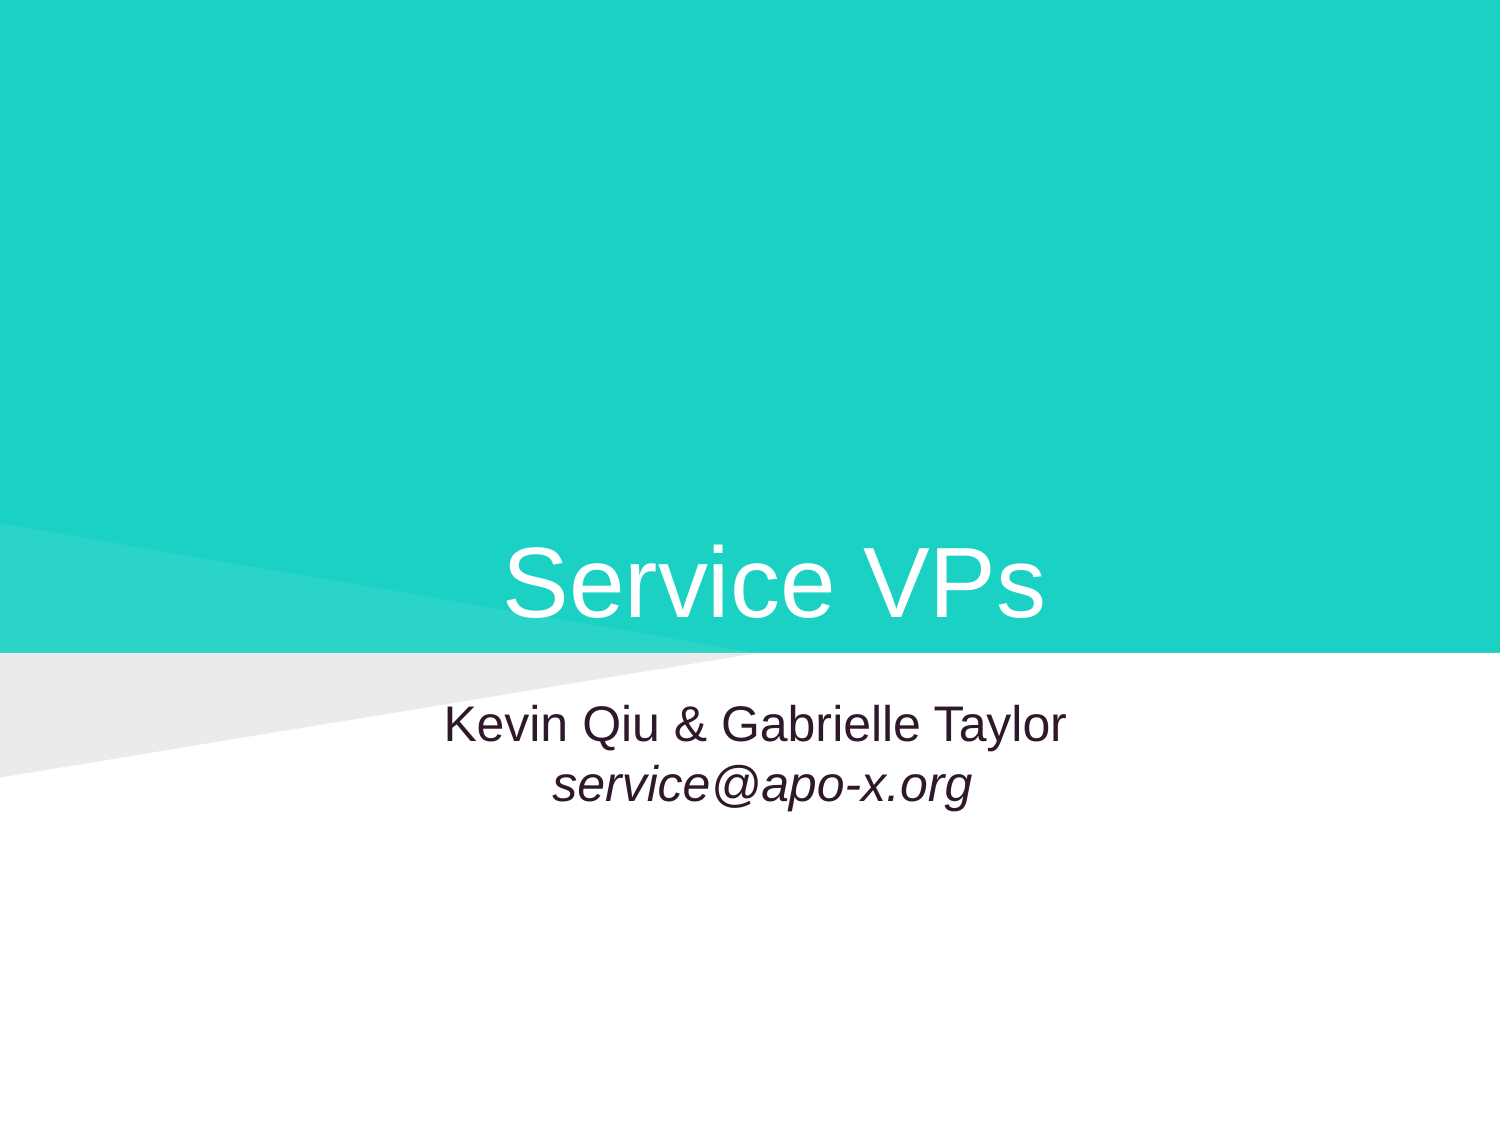

# Service VPs
Kevin Qiu & Gabrielle Taylor
service@apo-x.org